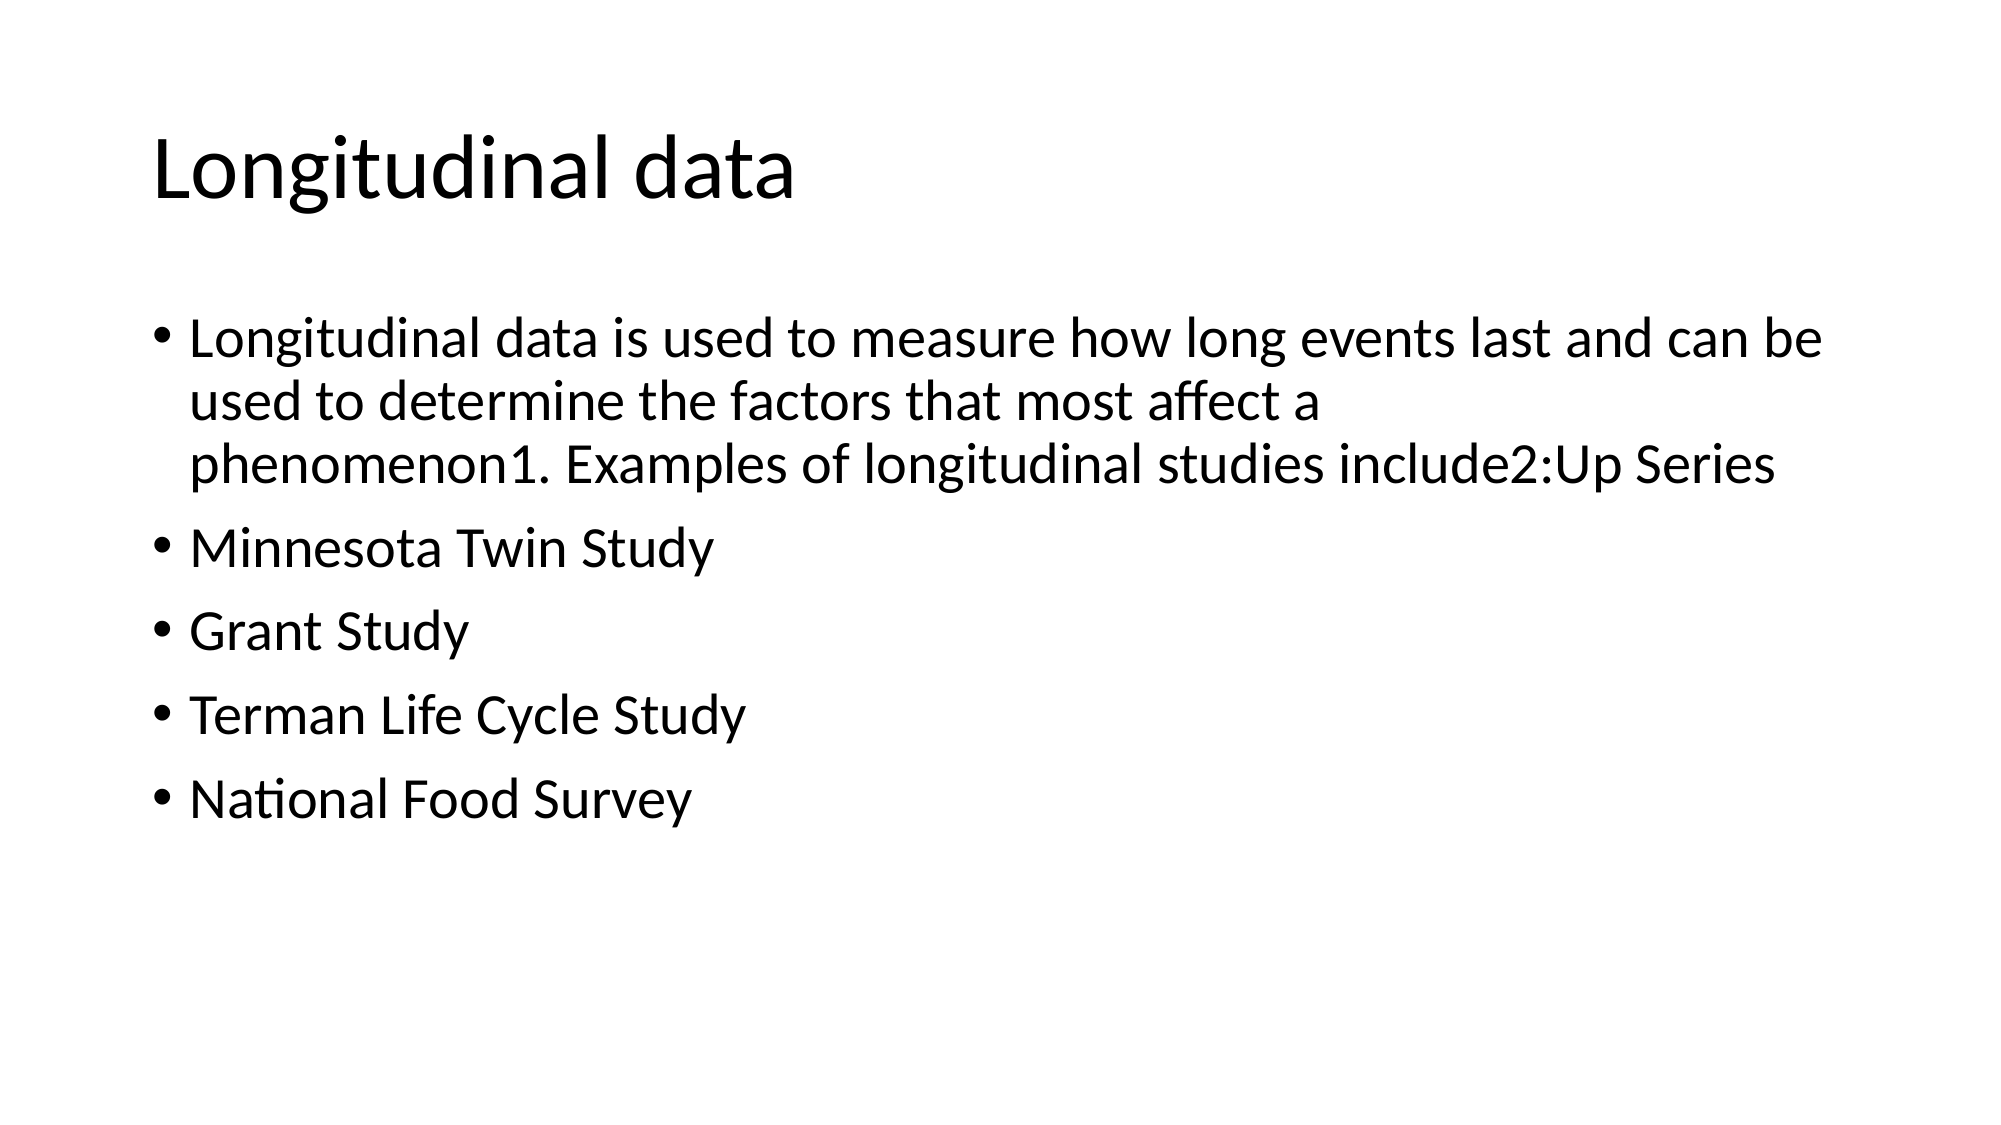

# Longitudinal data
Longitudinal data is used to measure how long events last and can be used to determine the factors that most affect a phenomenon1. Examples of longitudinal studies include2:Up Series
Minnesota Twin Study
Grant Study
Terman Life Cycle Study
National Food Survey